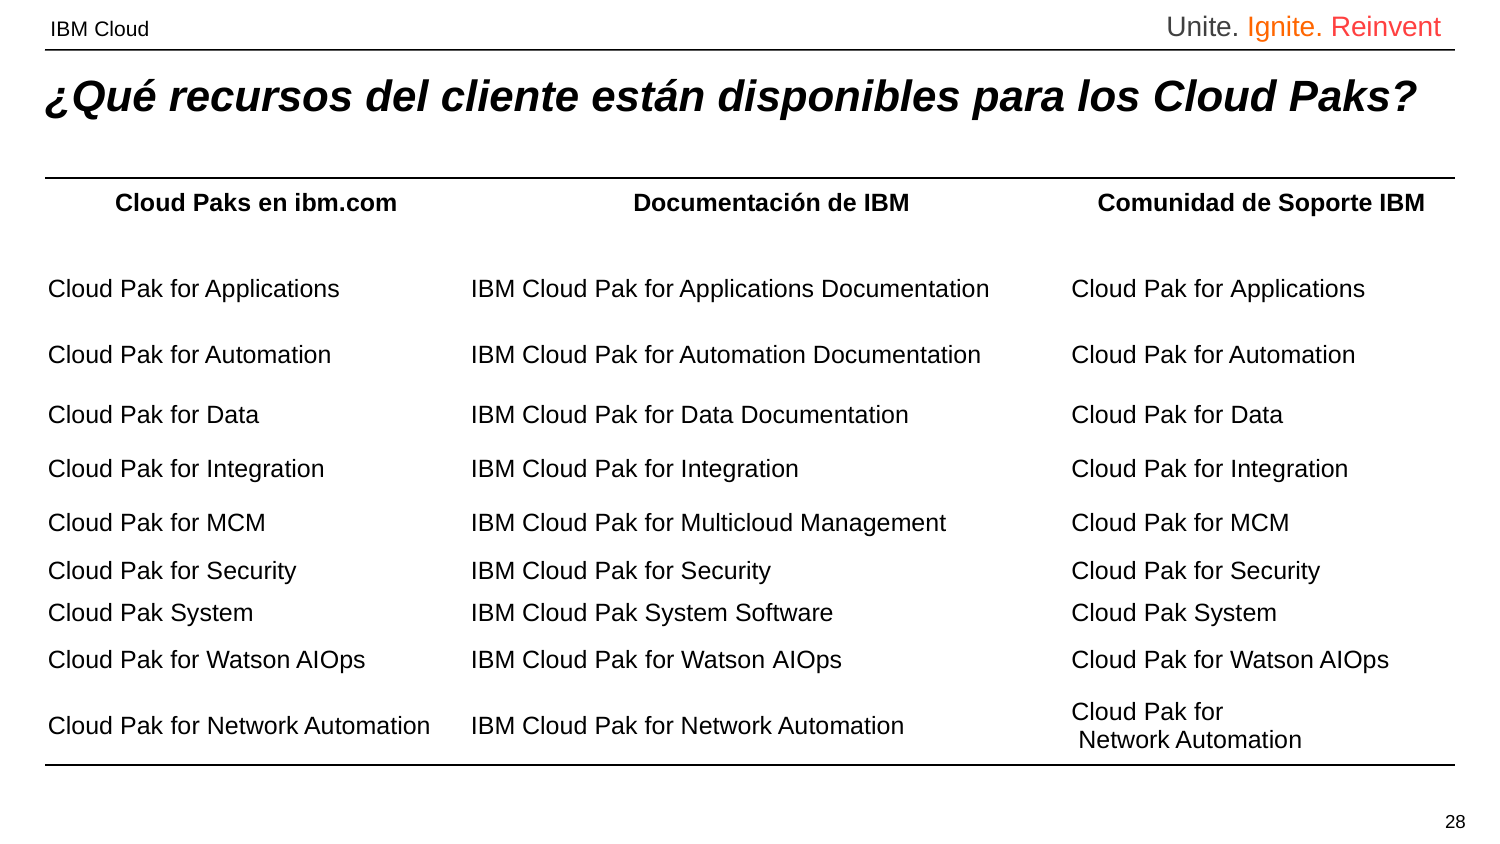

# ¿Qué recursos del cliente están disponibles para los Cloud Paks?
| Cloud Paks en ibm.com | Documentación de IBM | Comunidad de Soporte IBM |
| --- | --- | --- |
| Cloud Pak for Applications | IBM Cloud Pak for Applications Documentation | Cloud Pak for Applications |
| Cloud Pak for Automation | IBM Cloud Pak for Automation Documentation | Cloud Pak for Automation |
| Cloud Pak for Data | IBM Cloud Pak for Data Documentation | Cloud Pak for Data |
| Cloud Pak for Integration | IBM Cloud Pak for Integration | Cloud Pak for Integration |
| Cloud Pak for MCM | IBM Cloud Pak for Multicloud Management | Cloud Pak for MCM |
| Cloud Pak for Security | IBM Cloud Pak for Security | Cloud Pak for Security |
| Cloud Pak System | IBM Cloud Pak System Software | Cloud Pak System |
| Cloud Pak for Watson AIOps | IBM Cloud Pak for Watson AIOps | Cloud Pak for Watson AIOps |
| Cloud Pak for Network Automation | IBM Cloud Pak for Network Automation | Cloud Pak for Network Automation |